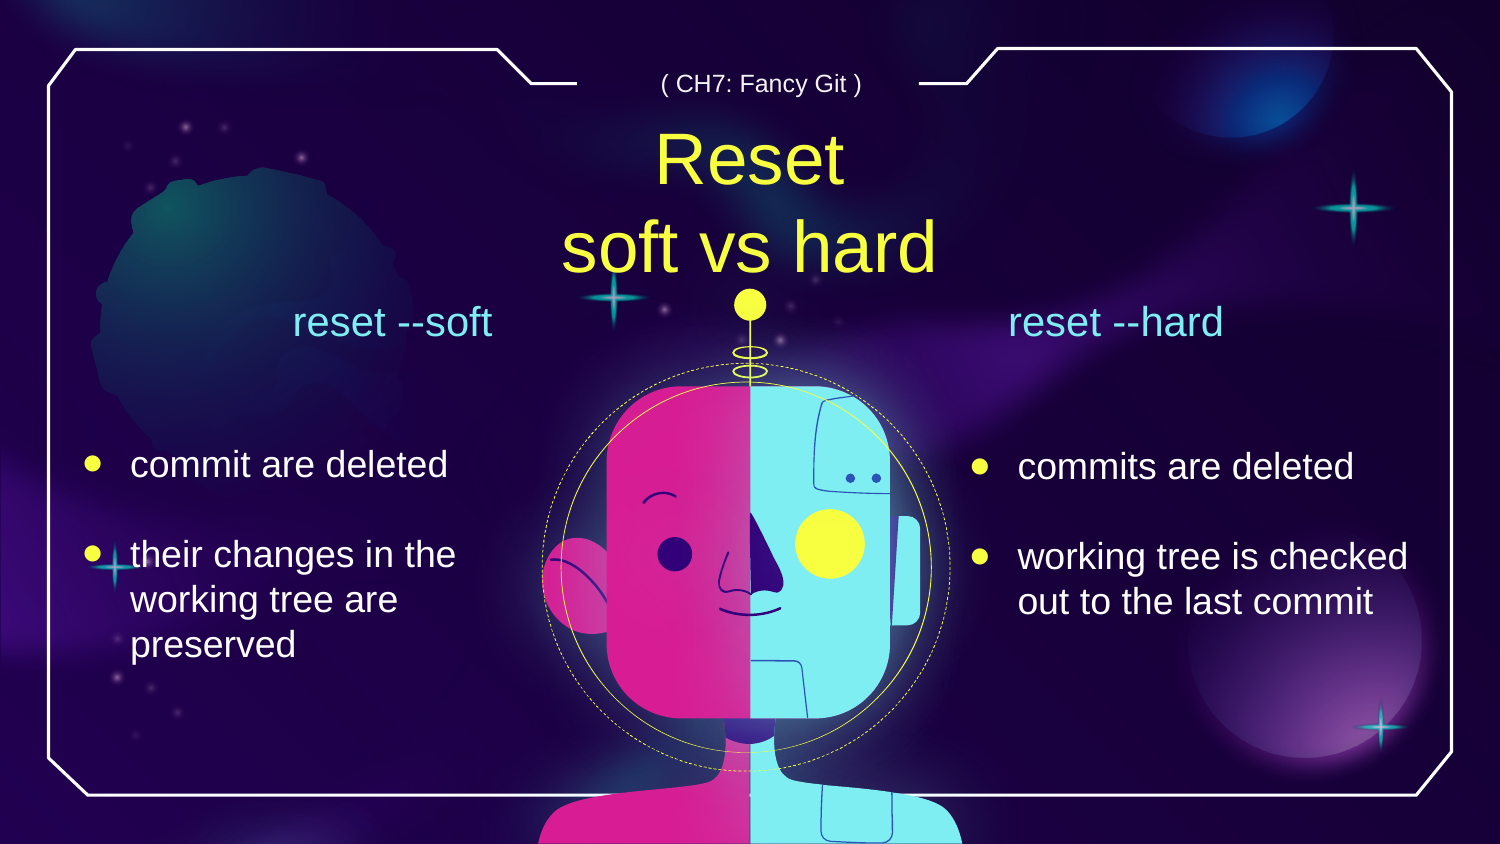

( CH7: Fancy Git )
# Reset soft vs hard
reset --soft
reset --hard

commits are deleted

working tree is checked out to the last commit

commit are deleted

their changes in the working tree are preserved